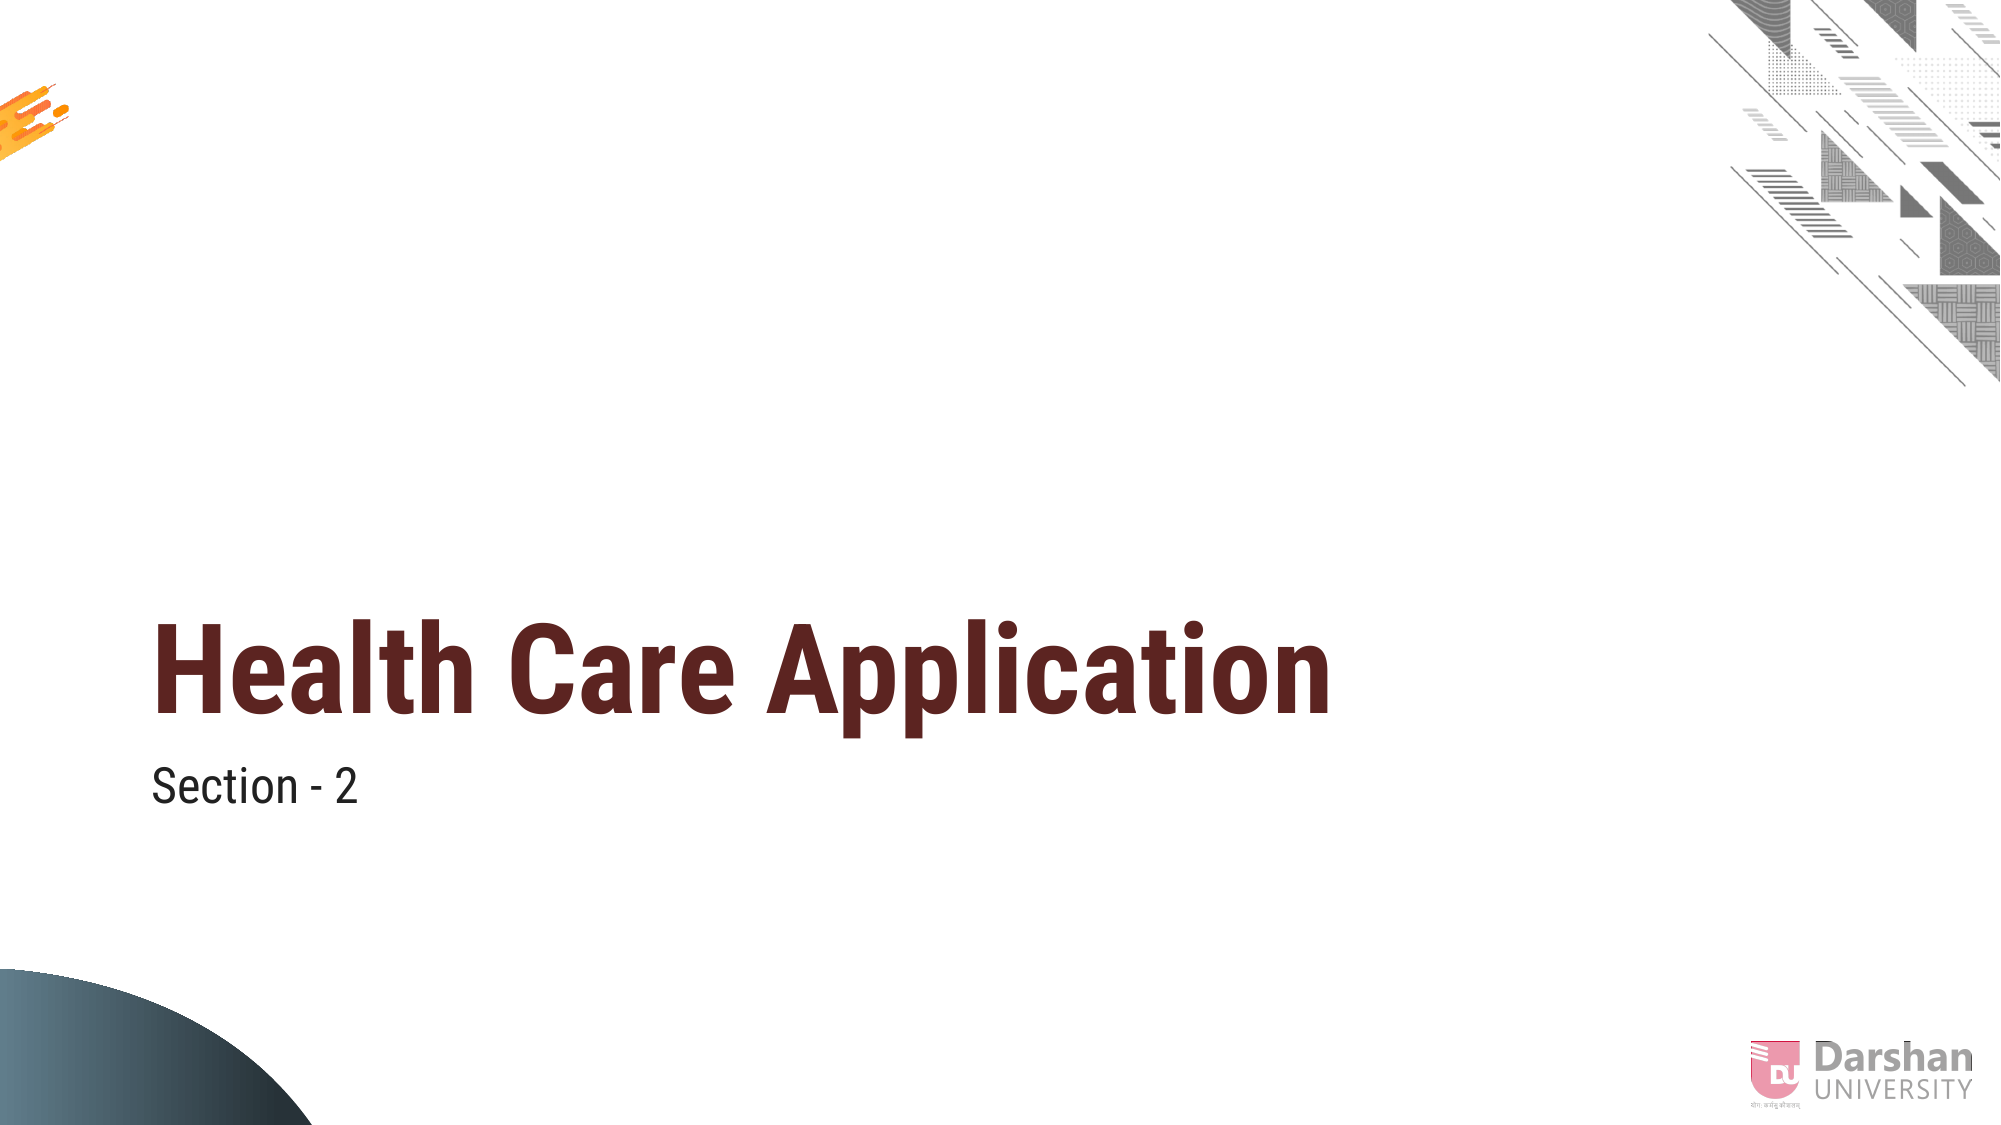

# Health Care Application
Section - 2